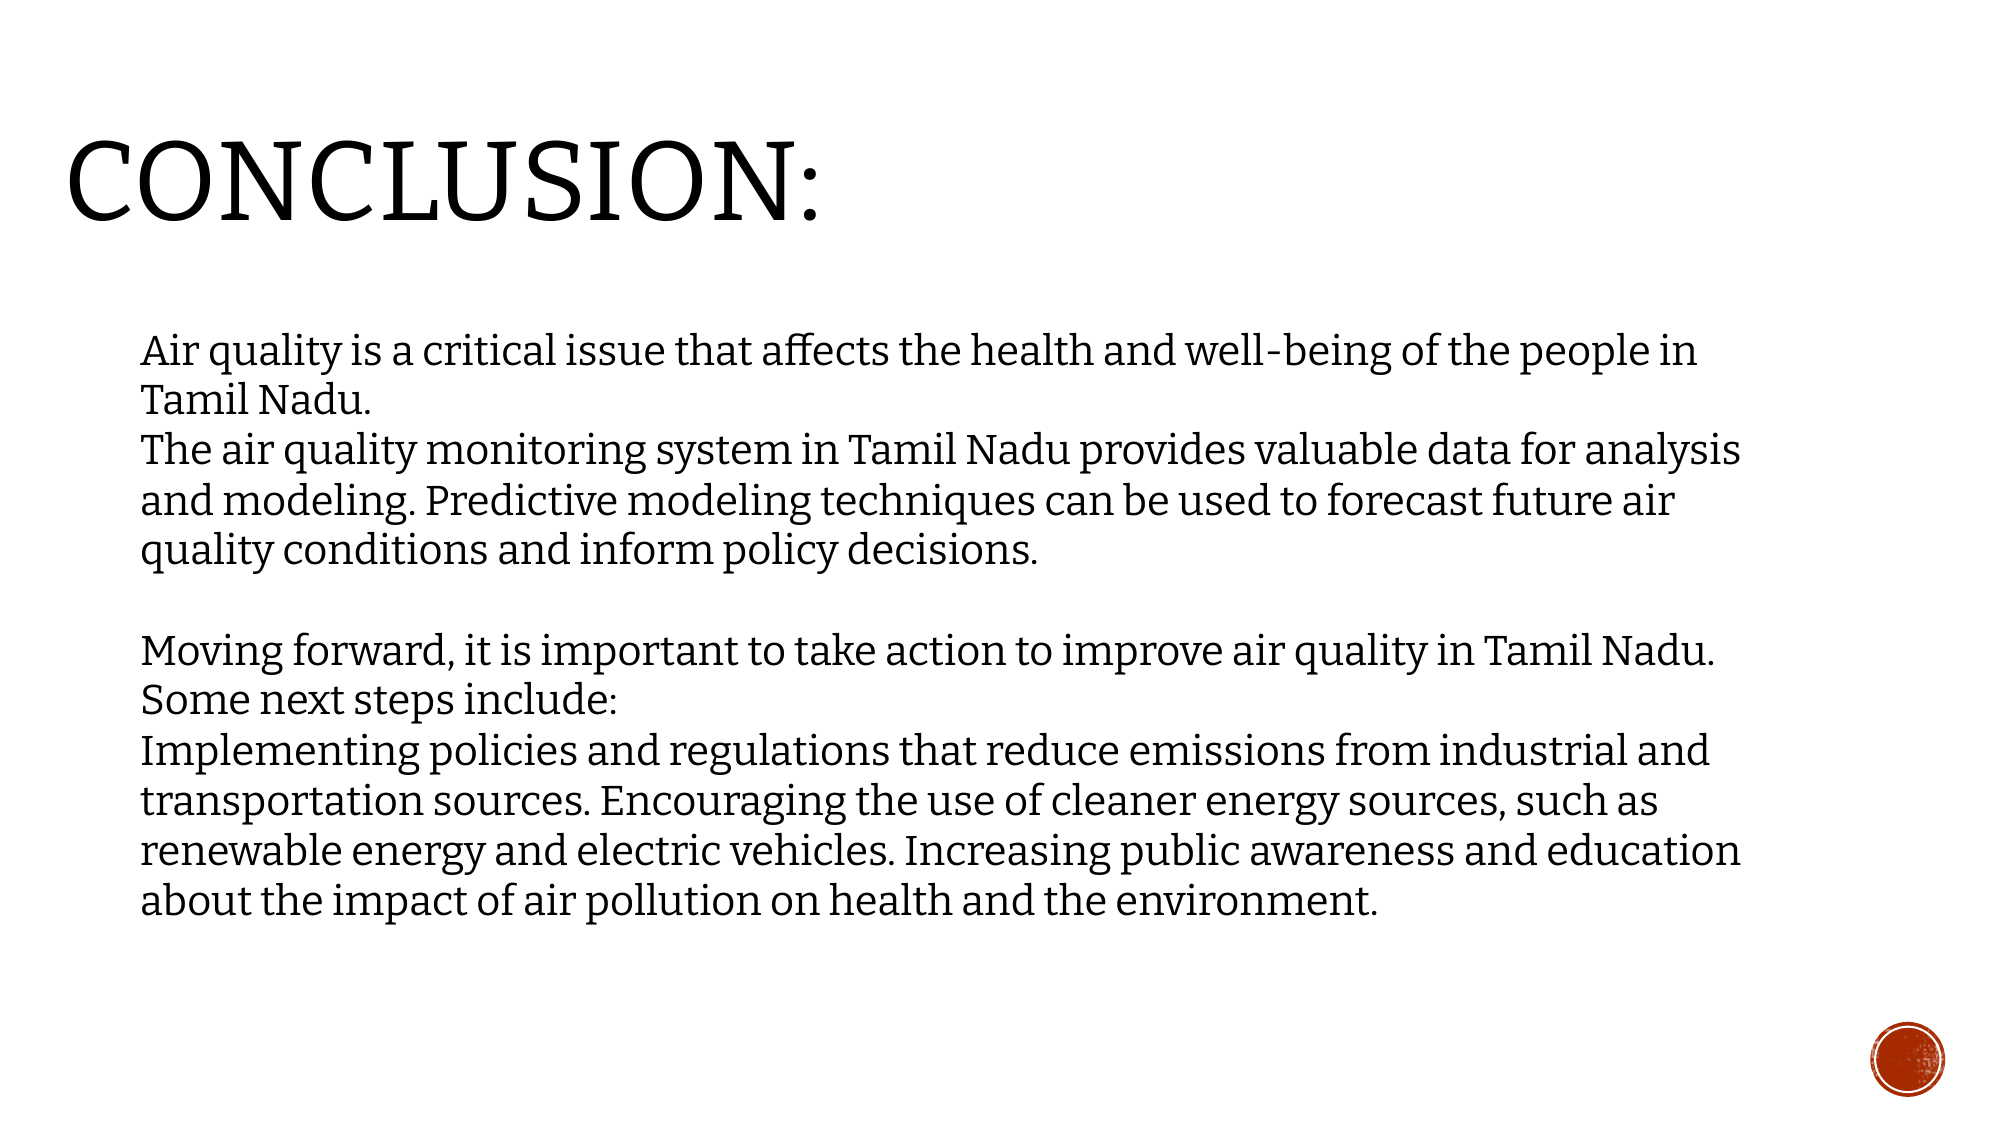

# CONCLUSION:
Air quality is a critical issue that affects the health and well-being of the people in Tamil Nadu.
The air quality monitoring system in Tamil Nadu provides valuable data for analysis and modeling. Predictive modeling techniques can be used to forecast future air quality conditions and inform policy decisions.

Moving forward, it is important to take action to improve air quality in Tamil Nadu. Some next steps include:
Implementing policies and regulations that reduce emissions from industrial and transportation sources. Encouraging the use of cleaner energy sources, such as renewable energy and electric vehicles. Increasing public awareness and education about the impact of air pollution on health and the environment.